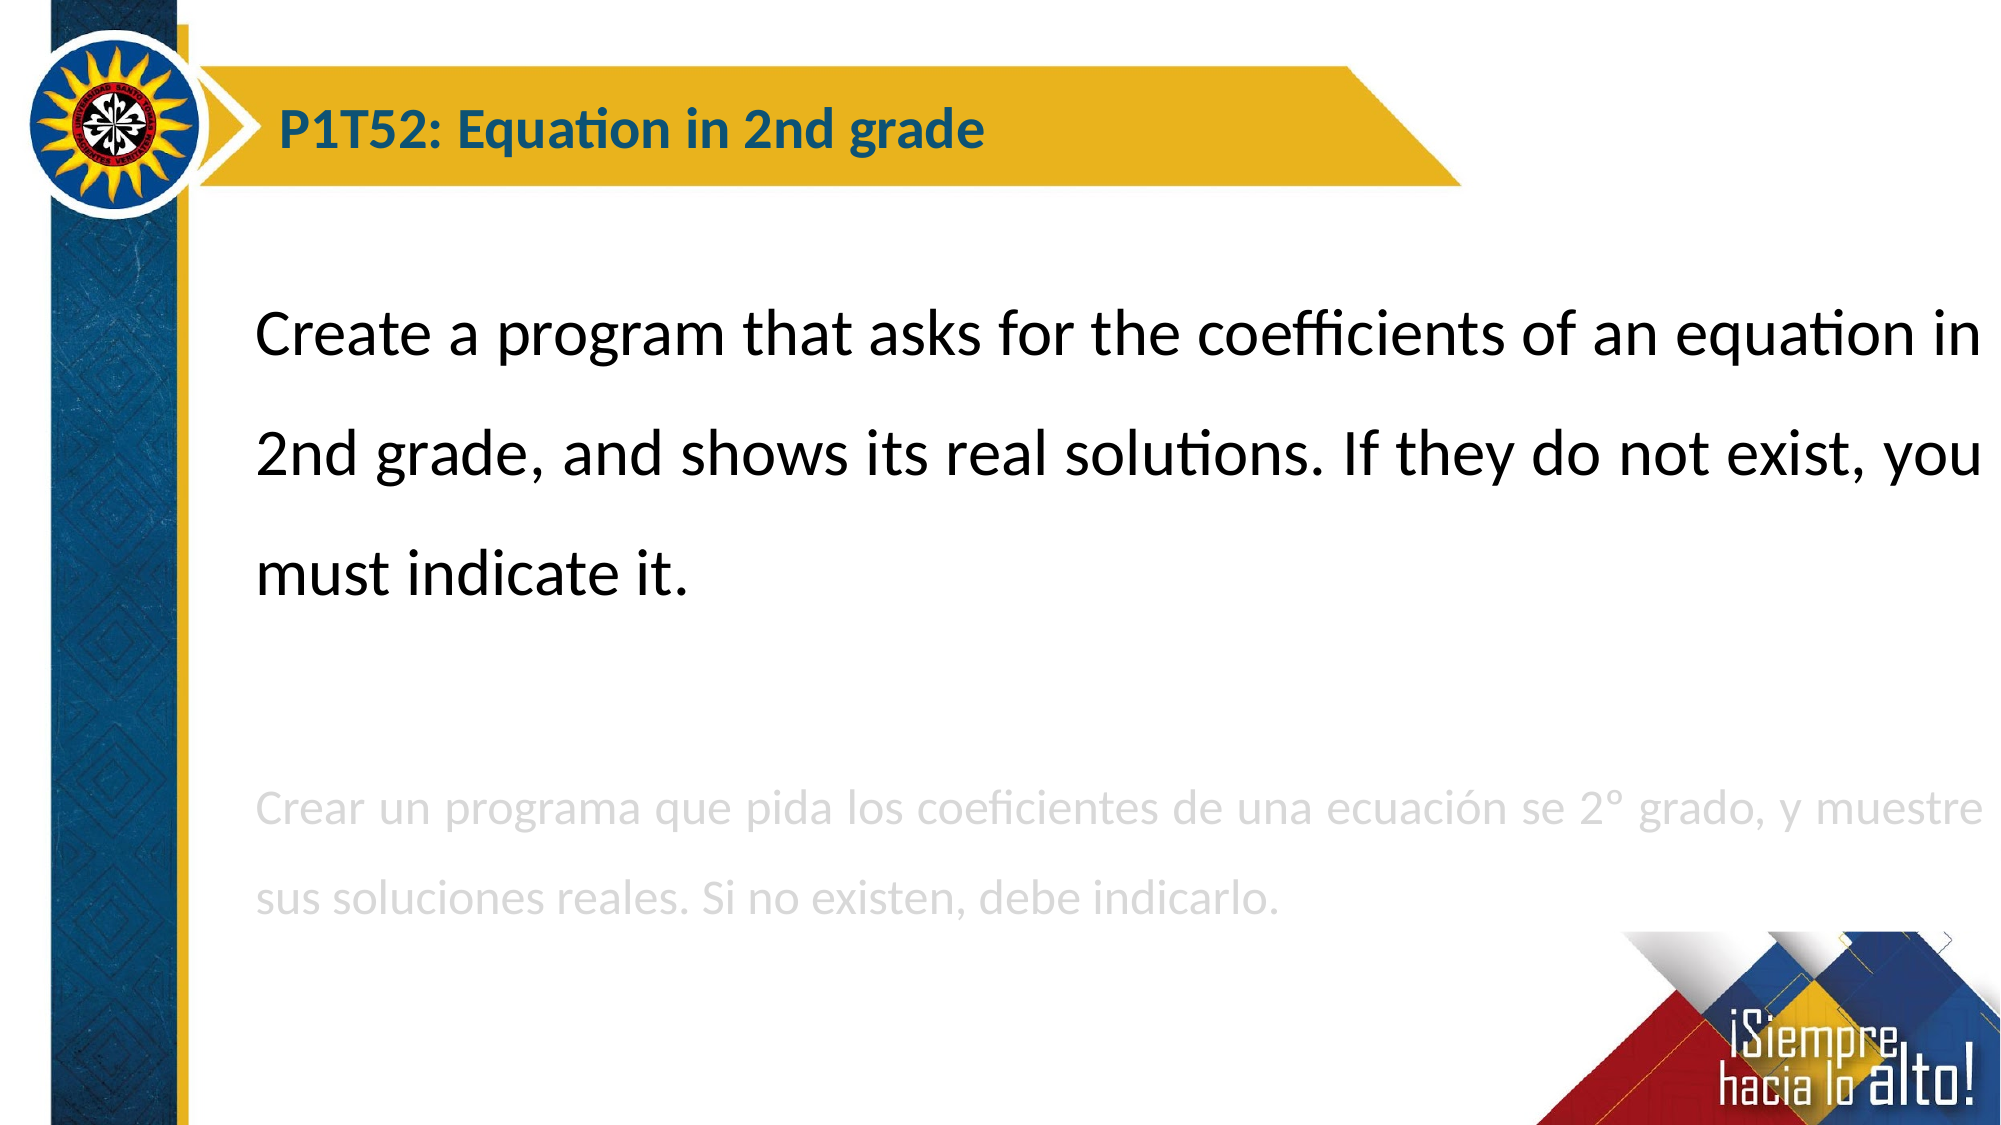

P1T52: Equation in 2nd grade
Create a program that asks for the coefficients of an equation in 2nd grade, and shows its real solutions. If they do not exist, you must indicate it.

Crear un programa que pida los coeficientes de una ecuación se 2º grado, y muestre sus soluciones reales. Si no existen, debe indicarlo.